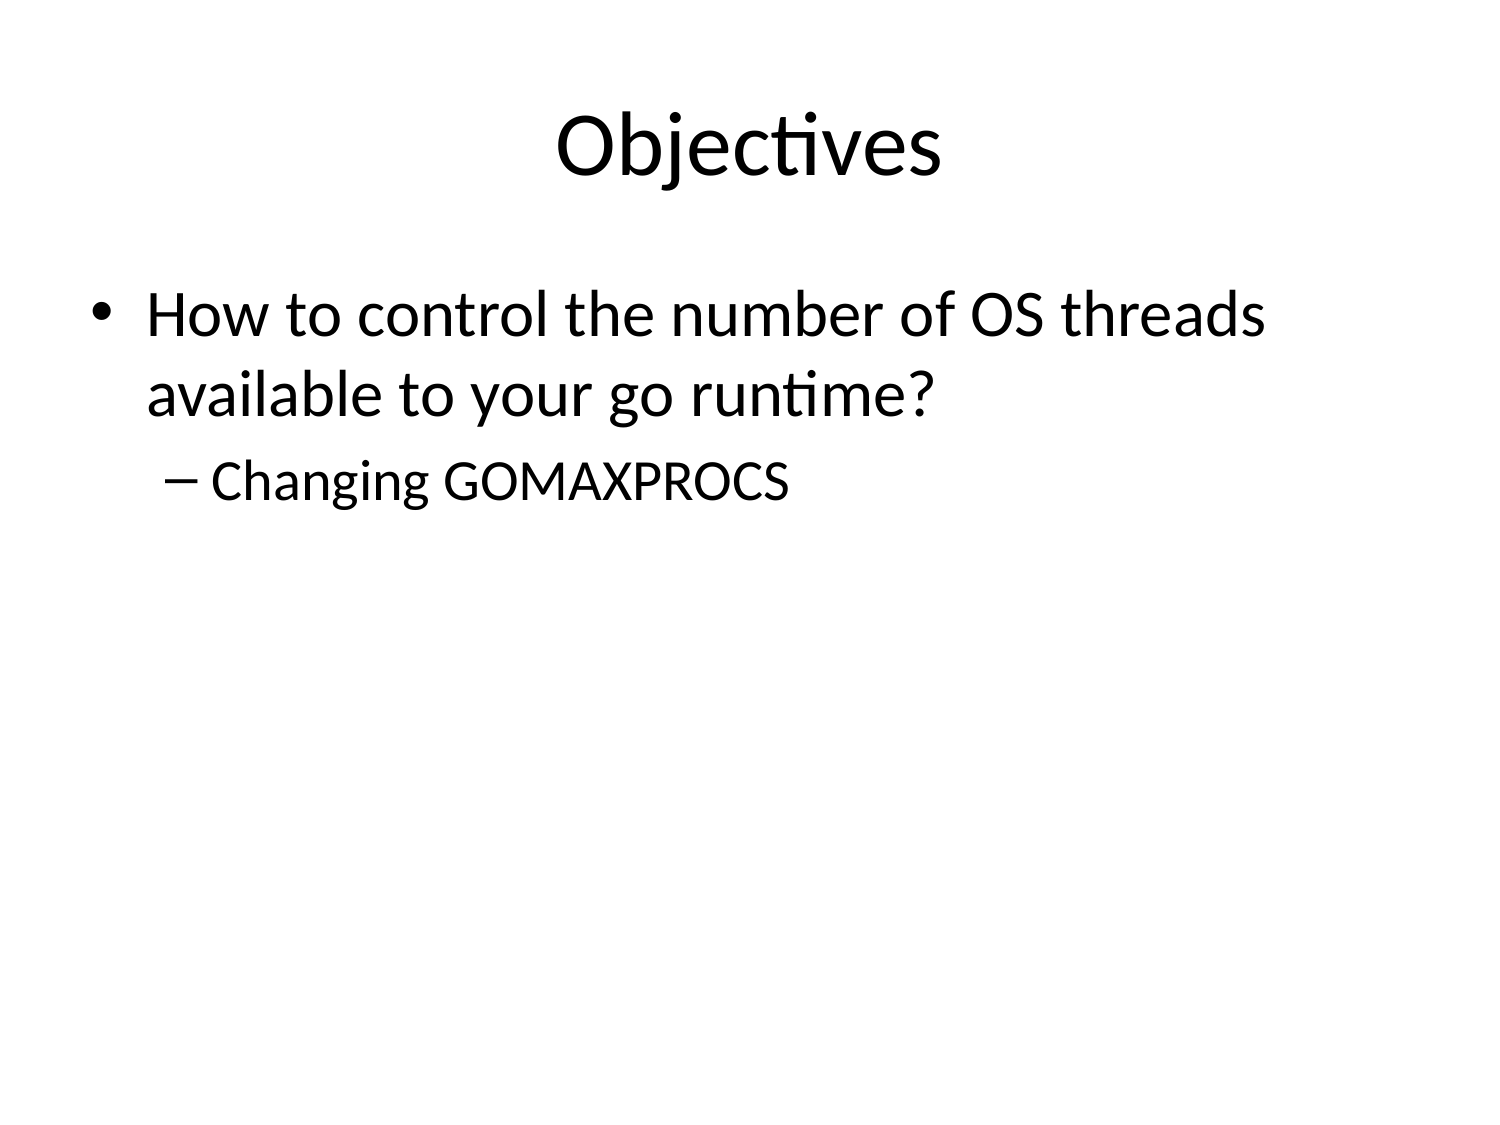

# Objectives
How to control the number of OS threads available to your go runtime?
Changing GOMAXPROCS